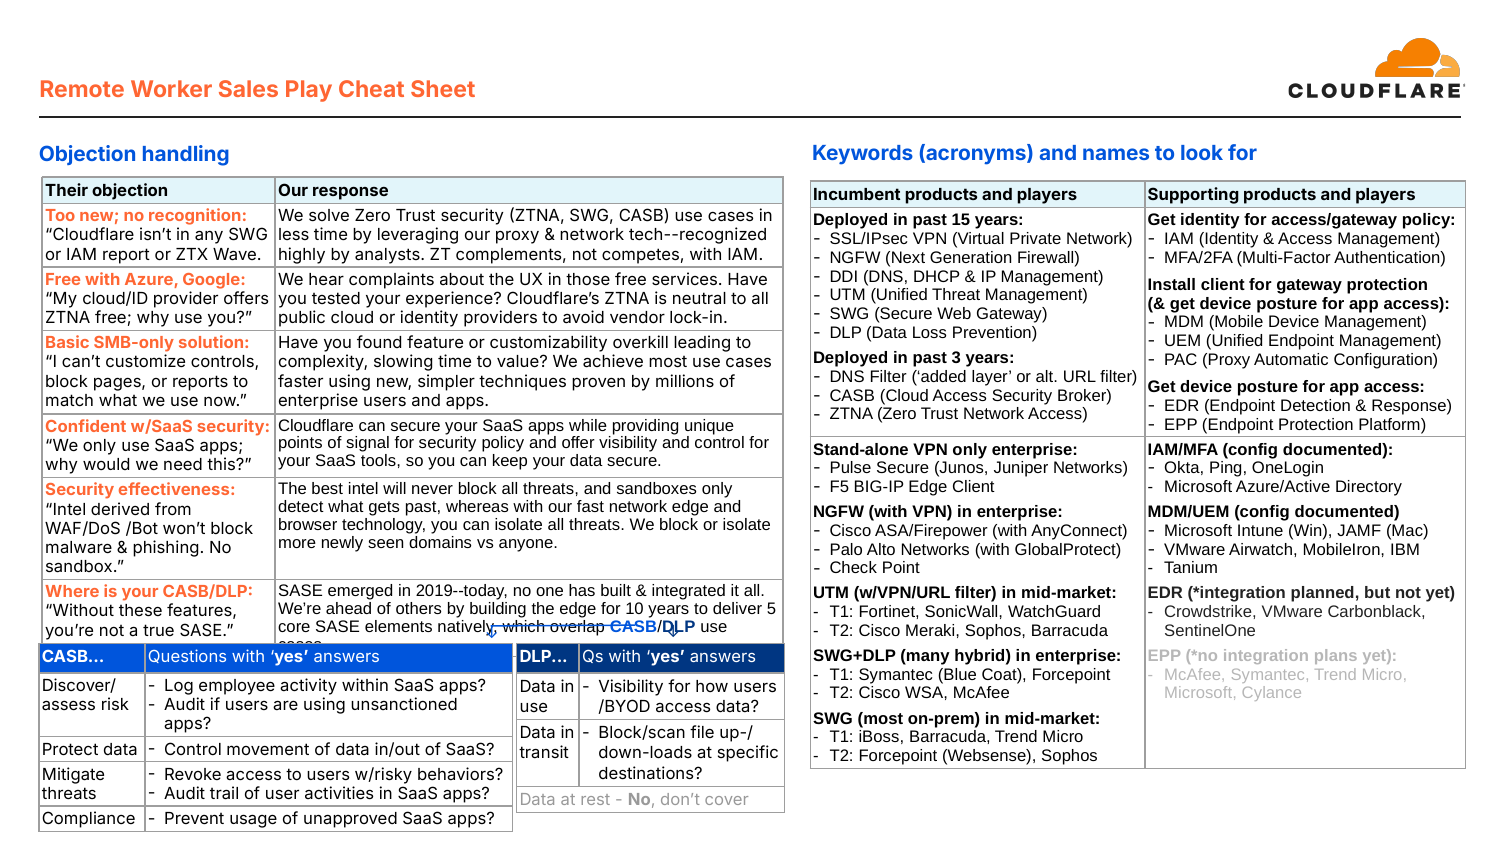

Remote Worker Sales Play Cheat Sheet
Keywords (acronyms) and names to look for
# Objection handling
| Their objection | Our response |
| --- | --- |
| Too new; no recognition: “Cloudflare isn’t in any SWG or IAM report or ZTX Wave. | We solve Zero Trust security (ZTNA, SWG, CASB) use cases in less time by leveraging our proxy & network tech--recognized highly by analysts. ZT complements, not competes, with IAM. |
| Free with Azure, Google: “My cloud/ID provider offers ZTNA free; why use you?” | We hear complaints about the UX in those free services. Have you tested your experience? Cloudflare’s ZTNA is neutral to all public cloud or identity providers to avoid vendor lock-in. |
| Basic SMB-only solution: “I can’t customize controls, block pages, or reports to match what we use now.” | Have you found feature or customizability overkill leading to complexity, slowing time to value? We achieve most use cases faster using new, simpler techniques proven by millions of enterprise users and apps. |
| Confident w/SaaS security: “We only use SaaS apps; why would we need this?” | Cloudflare can secure your SaaS apps while providing unique points of signal for security policy and offer visibility and control for your SaaS tools, so you can keep your data secure. |
| Security effectiveness: “Intel derived from WAF/DoS /Bot won’t block malware & phishing. No sandbox.” | The best intel will never block all threats, and sandboxes only detect what gets past, whereas with our fast network edge and browser technology, you can isolate all threats. We block or isolate more newly seen domains vs anyone. |
| Where is your CASB/DLP: “Without these features, you’re not a true SASE.” | SASE emerged in 2019--today, no one has built & integrated it all. We’re ahead of others by building the edge for 10 years to deliver 5 core SASE elements natively, which overlap CASB/DLP use cases. |
| Incumbent products and players | Supporting products and players |
| --- | --- |
| Deployed in past 15 years: SSL/IPsec VPN (Virtual Private Network) NGFW (Next Generation Firewall) DDI (DNS, DHCP & IP Management) UTM (Unified Threat Management) SWG (Secure Web Gateway) DLP (Data Loss Prevention) Deployed in past 3 years: DNS Filter (‘added layer’ or alt. URL filter) CASB (Cloud Access Security Broker) ZTNA (Zero Trust Network Access) | Get identity for access/gateway policy: IAM (Identity & Access Management) MFA/2FA (Multi-Factor Authentication) Install client for gateway protection (& get device posture for app access): MDM (Mobile Device Management) UEM (Unified Endpoint Management) PAC (Proxy Automatic Configuration) Get device posture for app access: EDR (Endpoint Detection & Response) EPP (Endpoint Protection Platform) |
| Stand-alone VPN only enterprise: Pulse Secure (Junos, Juniper Networks) F5 BIG-IP Edge Client NGFW (with VPN) in enterprise: Cisco ASA/Firepower (with AnyConnect) Palo Alto Networks (with GlobalProtect) Check Point UTM (w/VPN/URL filter) in mid-market: T1: Fortinet, SonicWall, WatchGuard T2: Cisco Meraki, Sophos, Barracuda SWG+DLP (many hybrid) in enterprise: T1: Symantec (Blue Coat), Forcepoint T2: Cisco WSA, McAfee SWG (most on-prem) in mid-market: T1: iBoss, Barracuda, Trend Micro T2: Forcepoint (Websense), Sophos | IAM/MFA (config documented): Okta, Ping, OneLogin Microsoft Azure/Active Directory MDM/UEM (config documented) Microsoft Intune (Win), JAMF (Mac) VMware Airwatch, MobileIron, IBM Tanium EDR (\*integration planned, but not yet) Crowdstrike, VMware Carbonblack, SentinelOne EPP (\*no integration plans yet): McAfee, Symantec, Trend Micro, Microsoft, Cylance |
↓
↓
| CASB... | Questions with ‘yes’ answers |
| --- | --- |
| Discover/ assess risk | Log employee activity within SaaS apps? Audit if users are using unsanctioned apps? |
| Protect data | Control movement of data in/out of SaaS? |
| Mitigate threats | Revoke access to users w/risky behaviors? Audit trail of user activities in SaaS apps? |
| Compliance | Prevent usage of unapproved SaaS apps? |
| DLP... | Qs with ‘yes’ answers |
| --- | --- |
| Data in use | Visibility for how users /BYOD access data? |
| Data in transit | Block/scan file up-/ down-loads at specific destinations? |
| Data at rest - No, don’t cover |  |